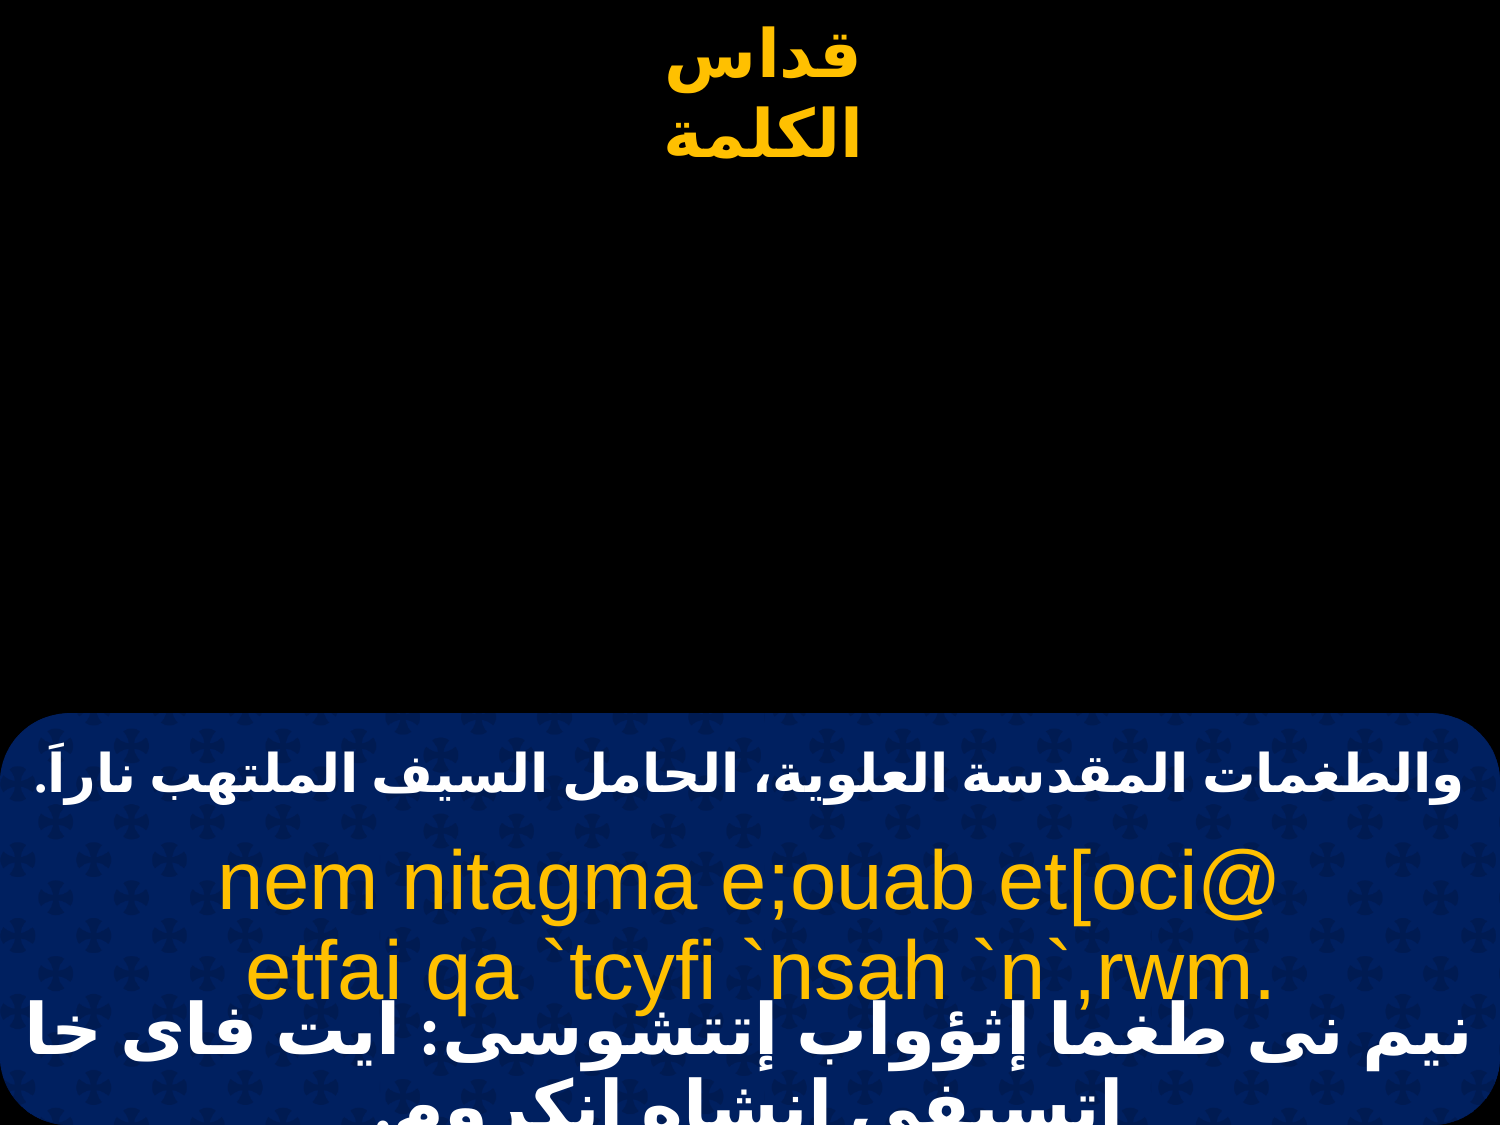

# والطغمات المقدسة العلوية، الحامل السيف الملتهب ناراَ.
nem nitagma e;ouab et[oci@
 etfai qa `tcyfi `nsah `n`,rwm.
نيم نى طغما إثؤواب إتتشوسى: ايت فاى خا إتسيفى إنشاه إنكروم.